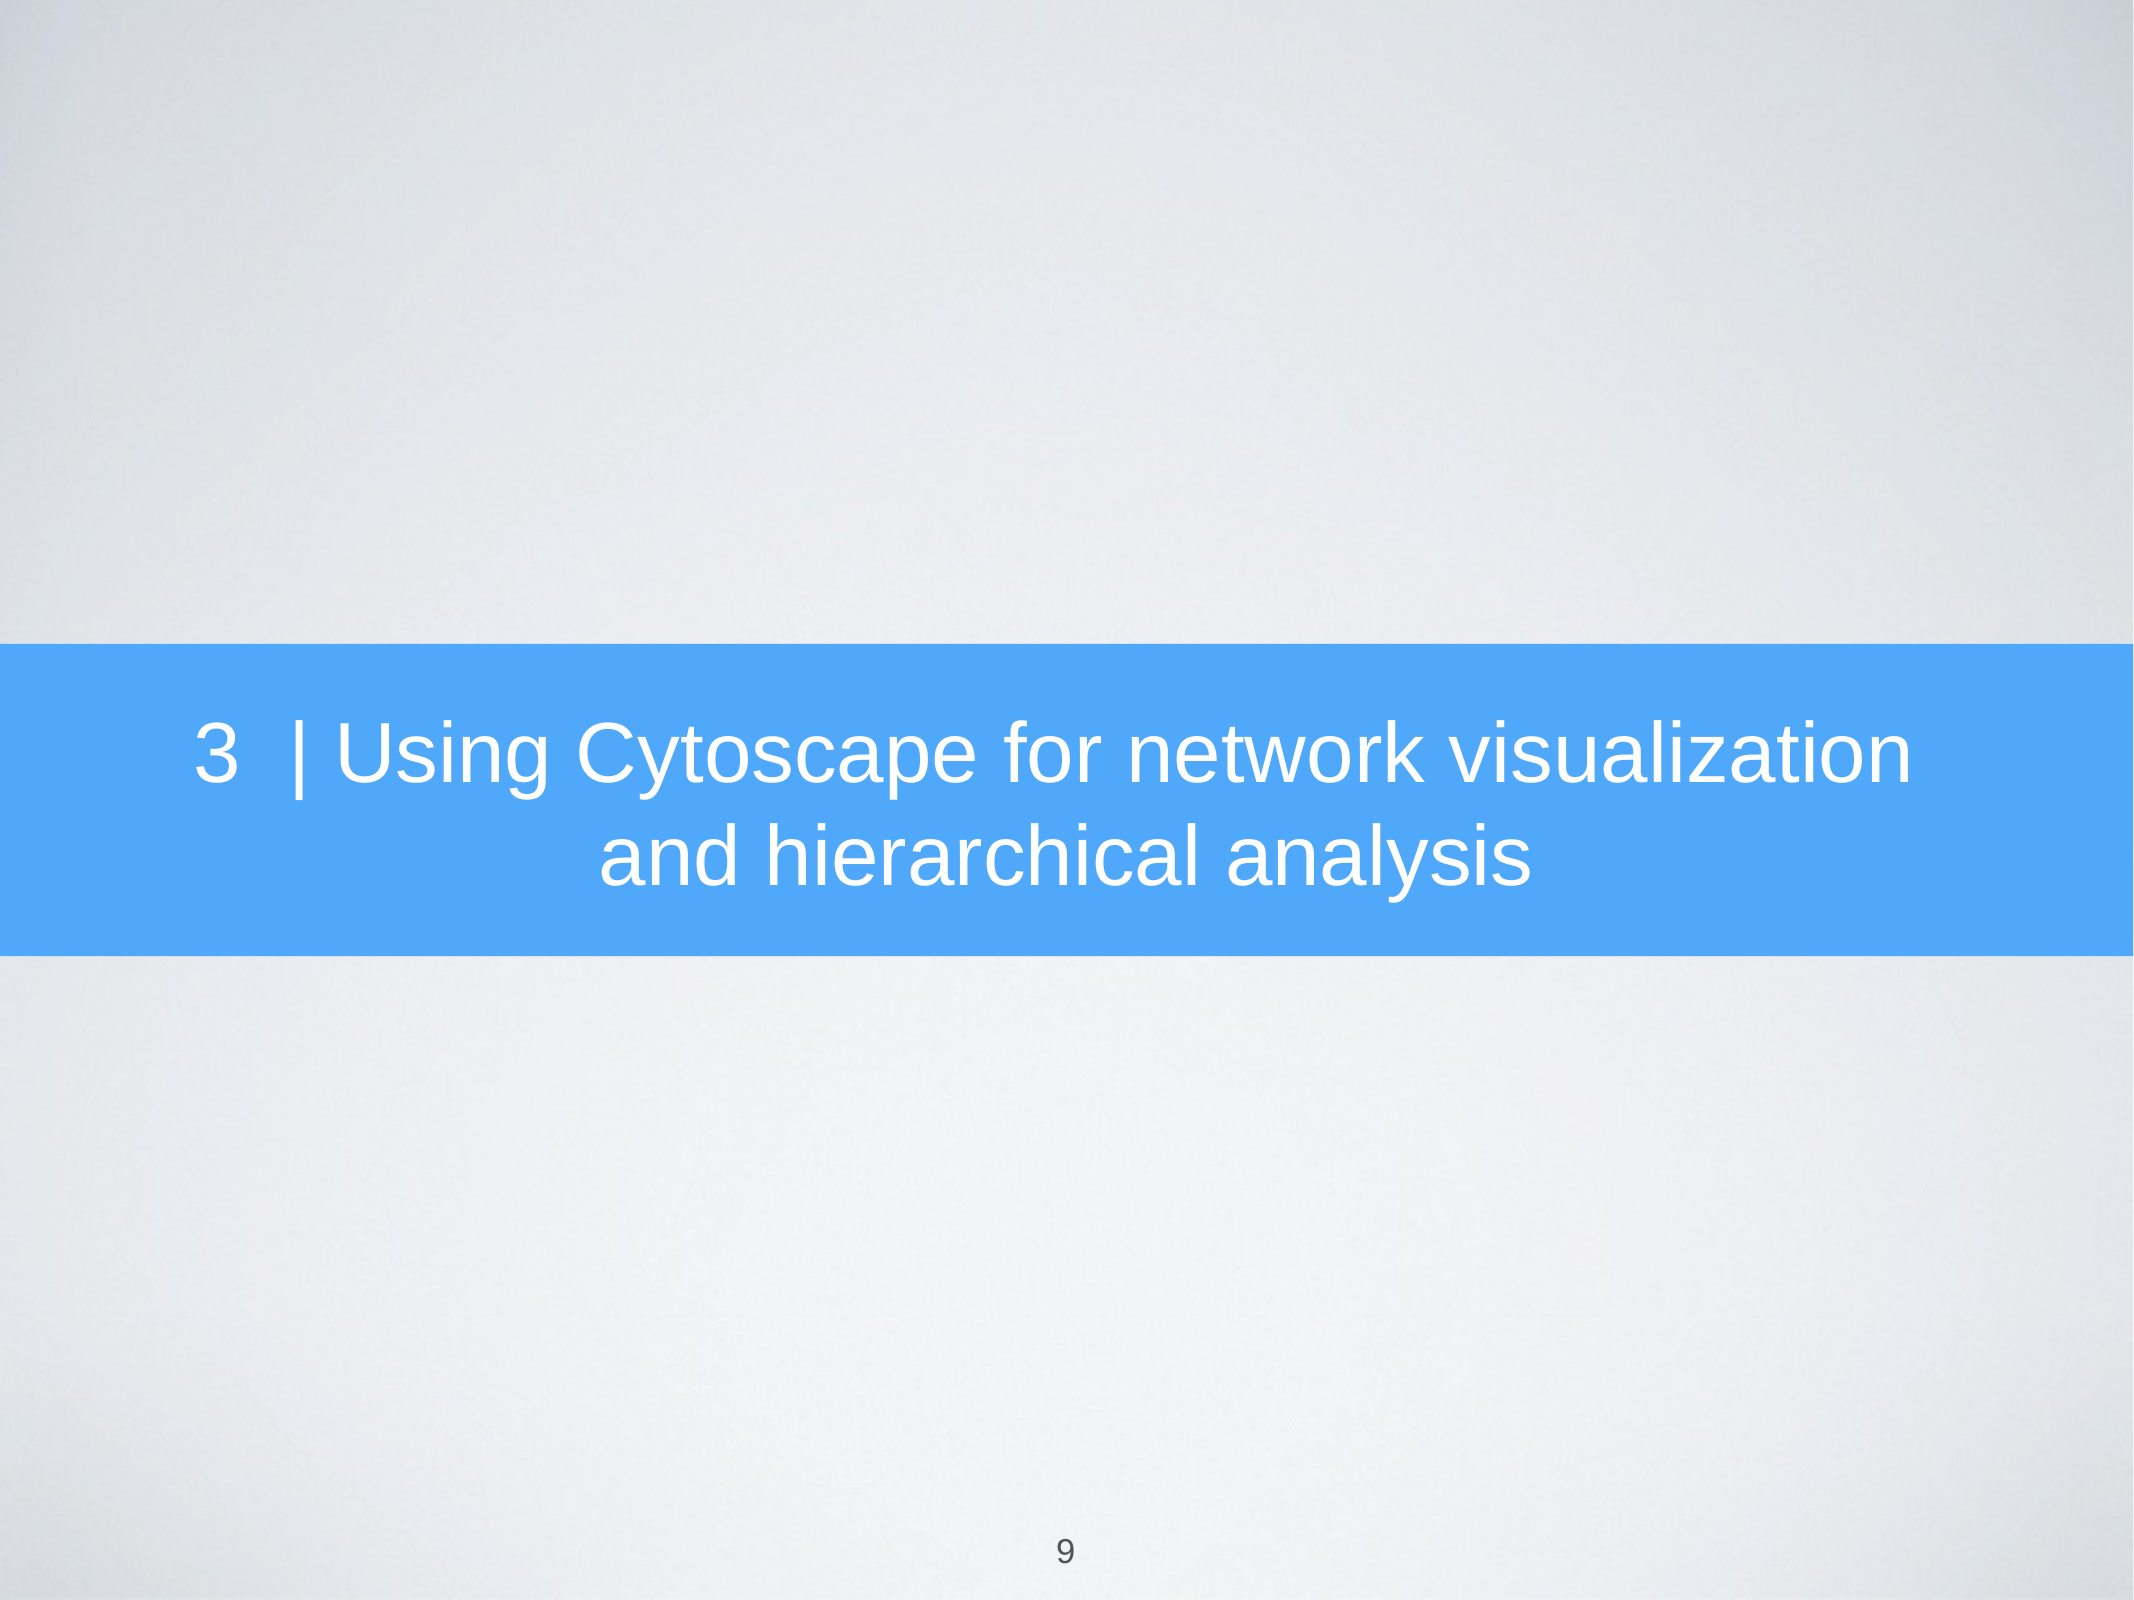

# 3  | Using Cytoscape for network visualization and hierarchical analysis
9